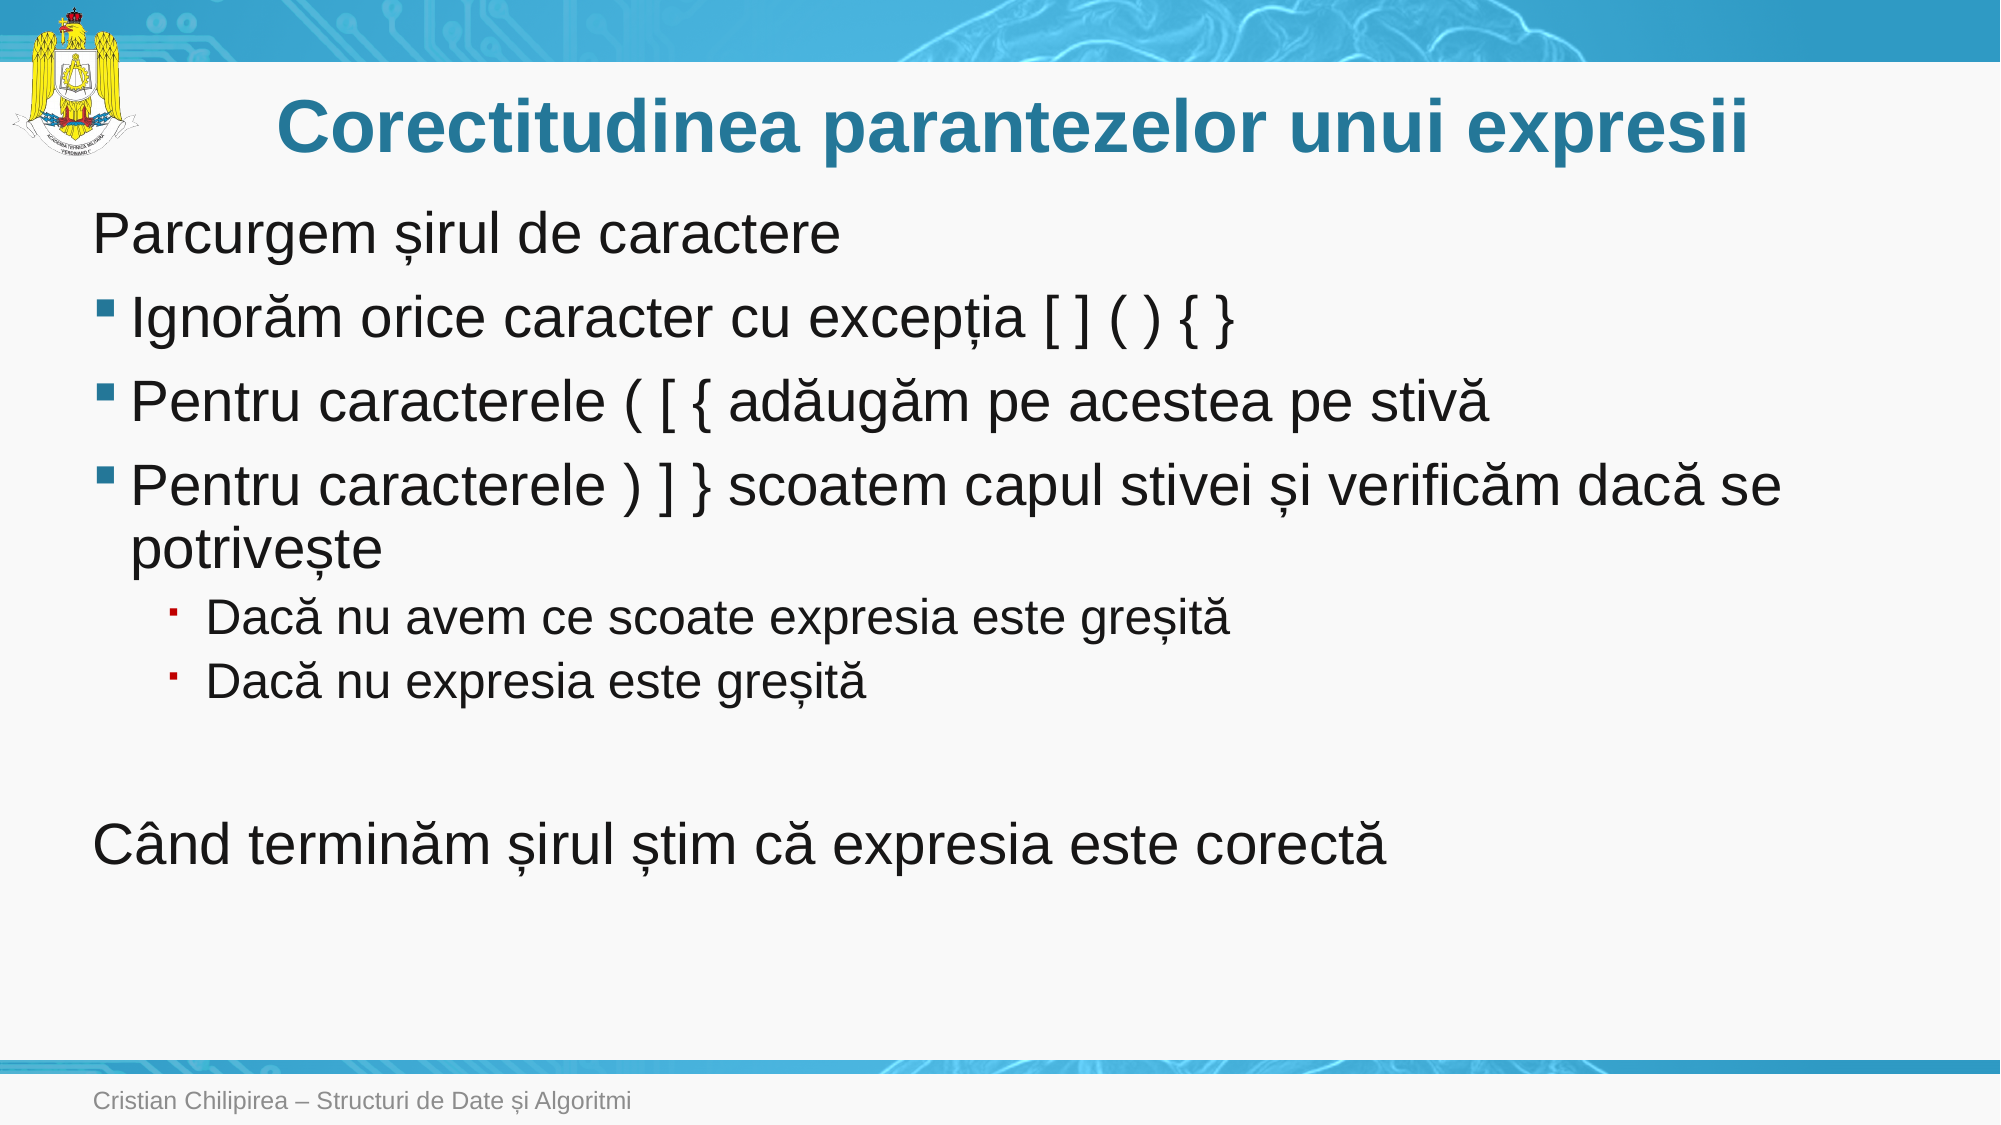

# Corectitudinea parantezelor unui expresii
Parcurgem șirul de caractere
Ignorăm orice caracter cu excepția [ ] ( ) { }
Pentru caracterele ( [ { adăugăm pe acestea pe stivă
Pentru caracterele ) ] } scoatem capul stivei și verificăm dacă se potrivește
Dacă nu avem ce scoate expresia este greșită
Dacă nu expresia este greșită

Când terminăm șirul știm că expresia este corectă

Cristian Chilipirea – Structuri de Date și Algoritmi